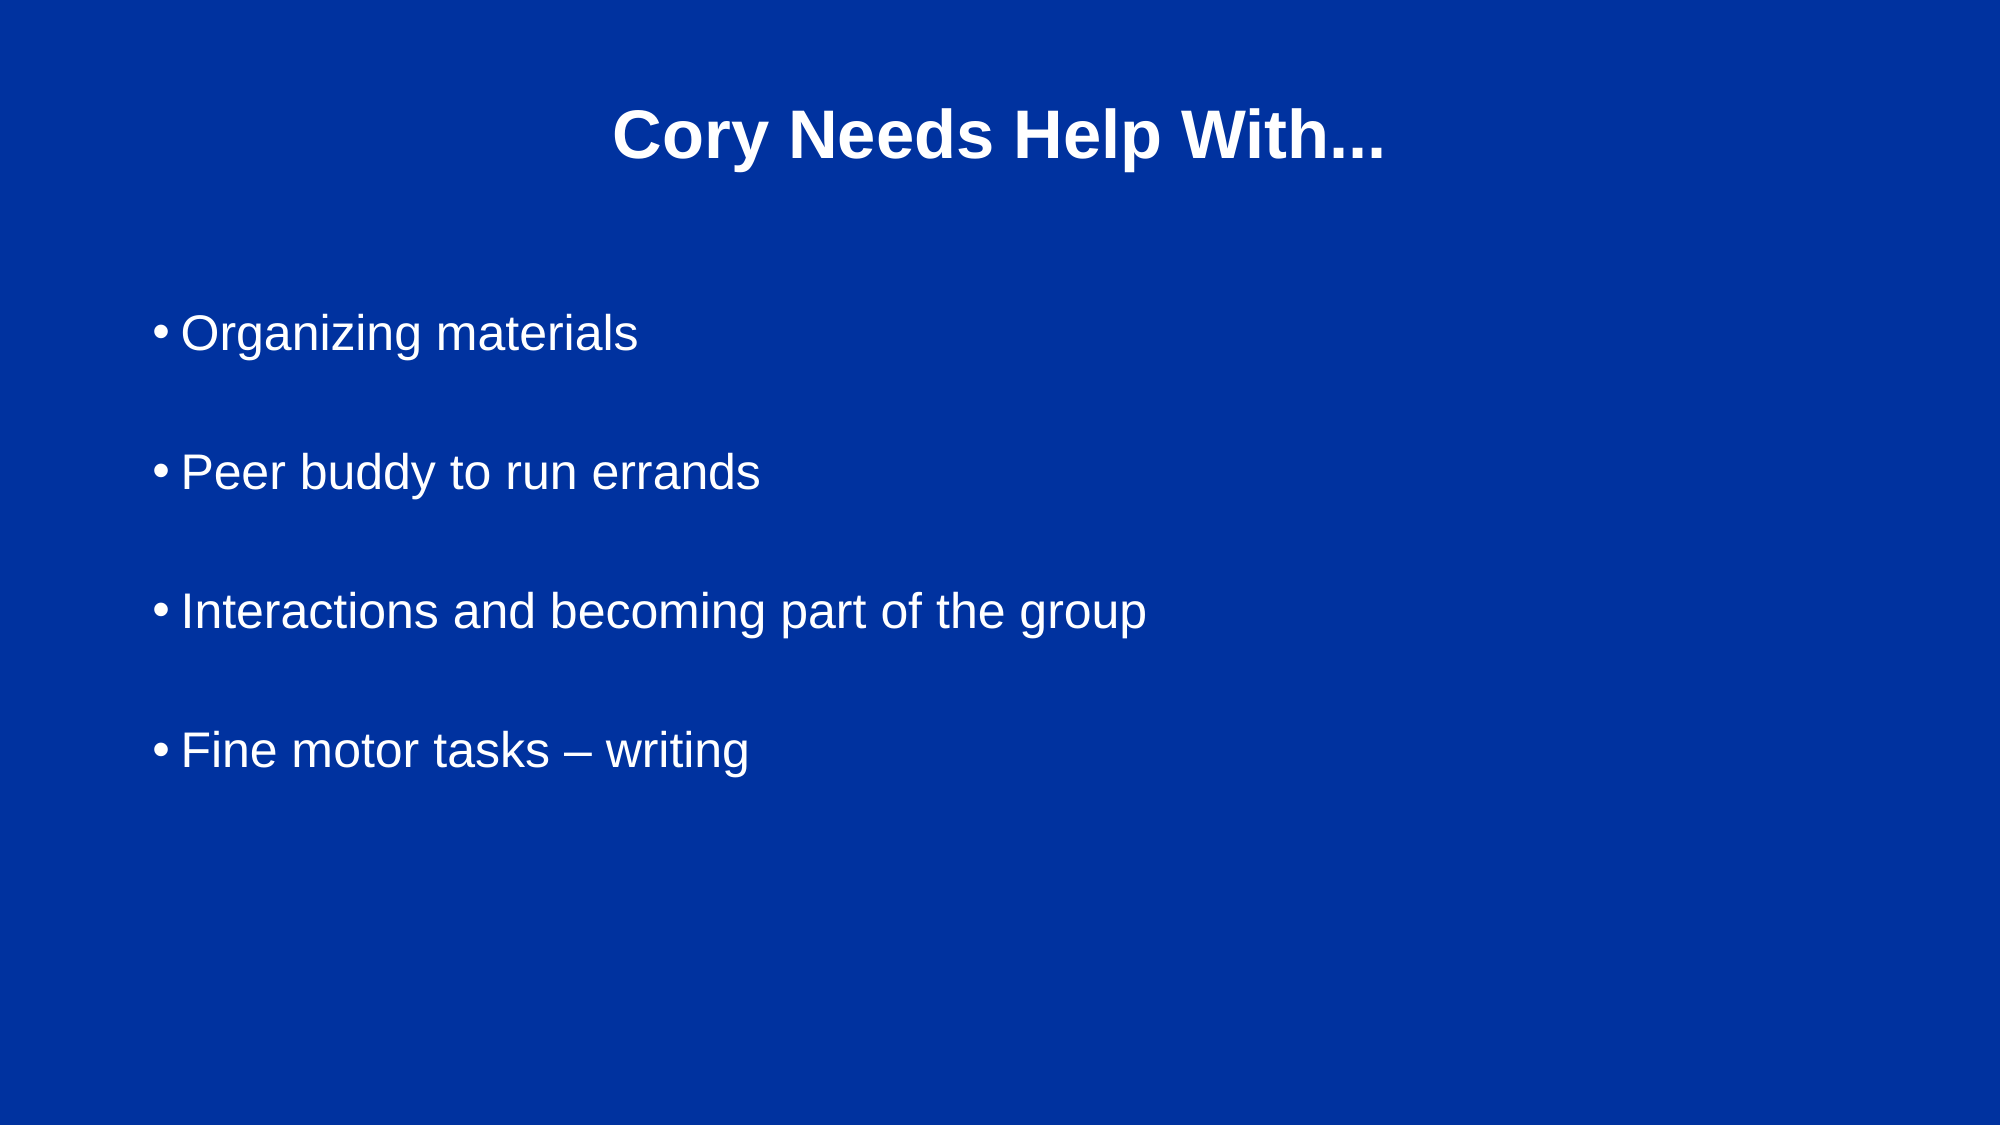

# Cory Needs Help With...
Organizing materials

Peer buddy to run errands

Interactions and becoming part of the group

Fine motor tasks – writing